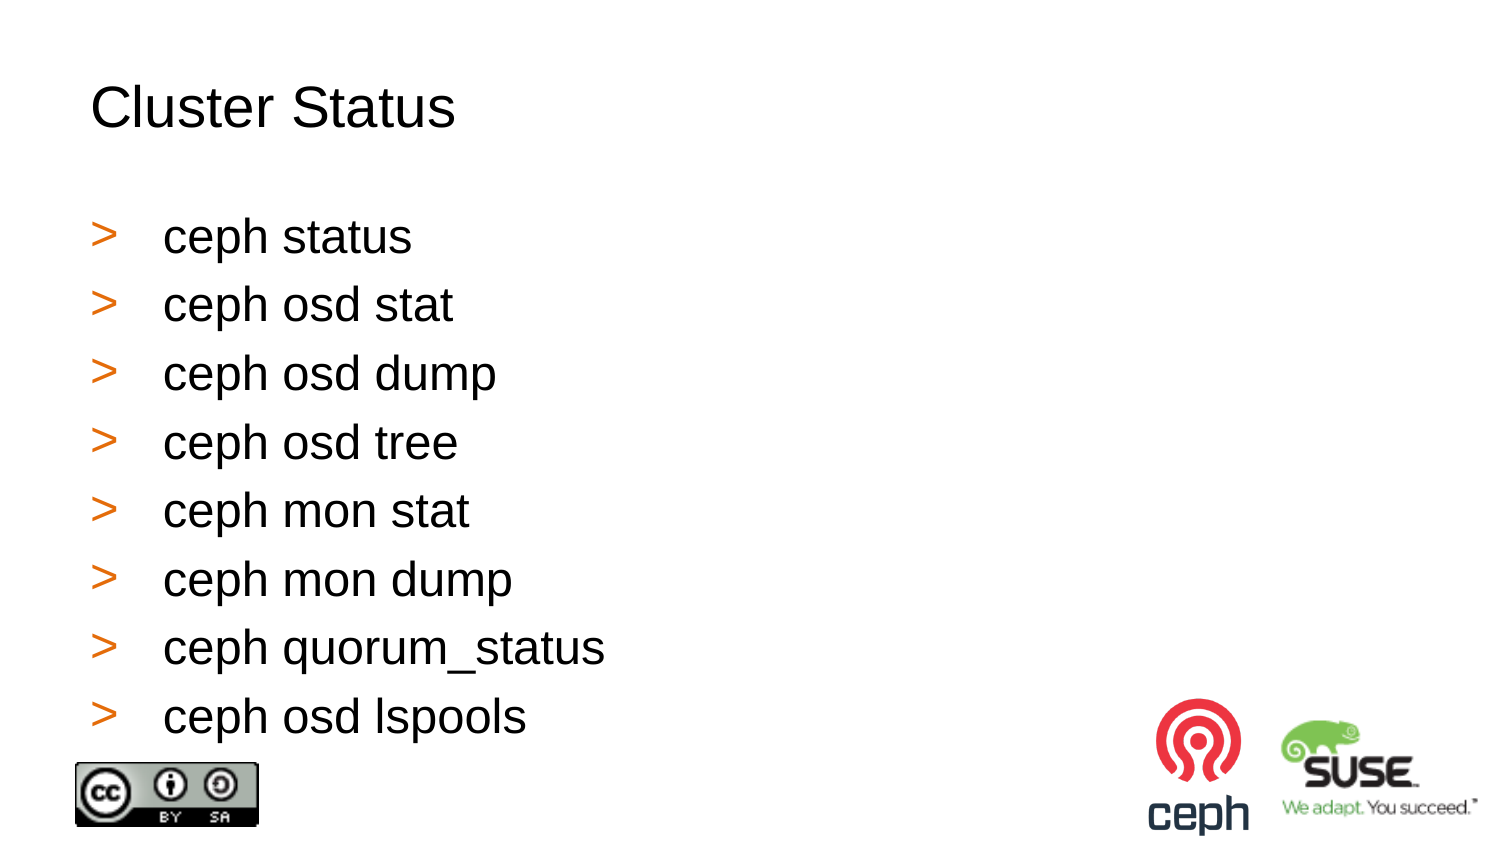

# Cluster Status
ceph status
ceph osd stat
ceph osd dump
ceph osd tree
ceph mon stat
ceph mon dump
ceph quorum_status
ceph osd lspools